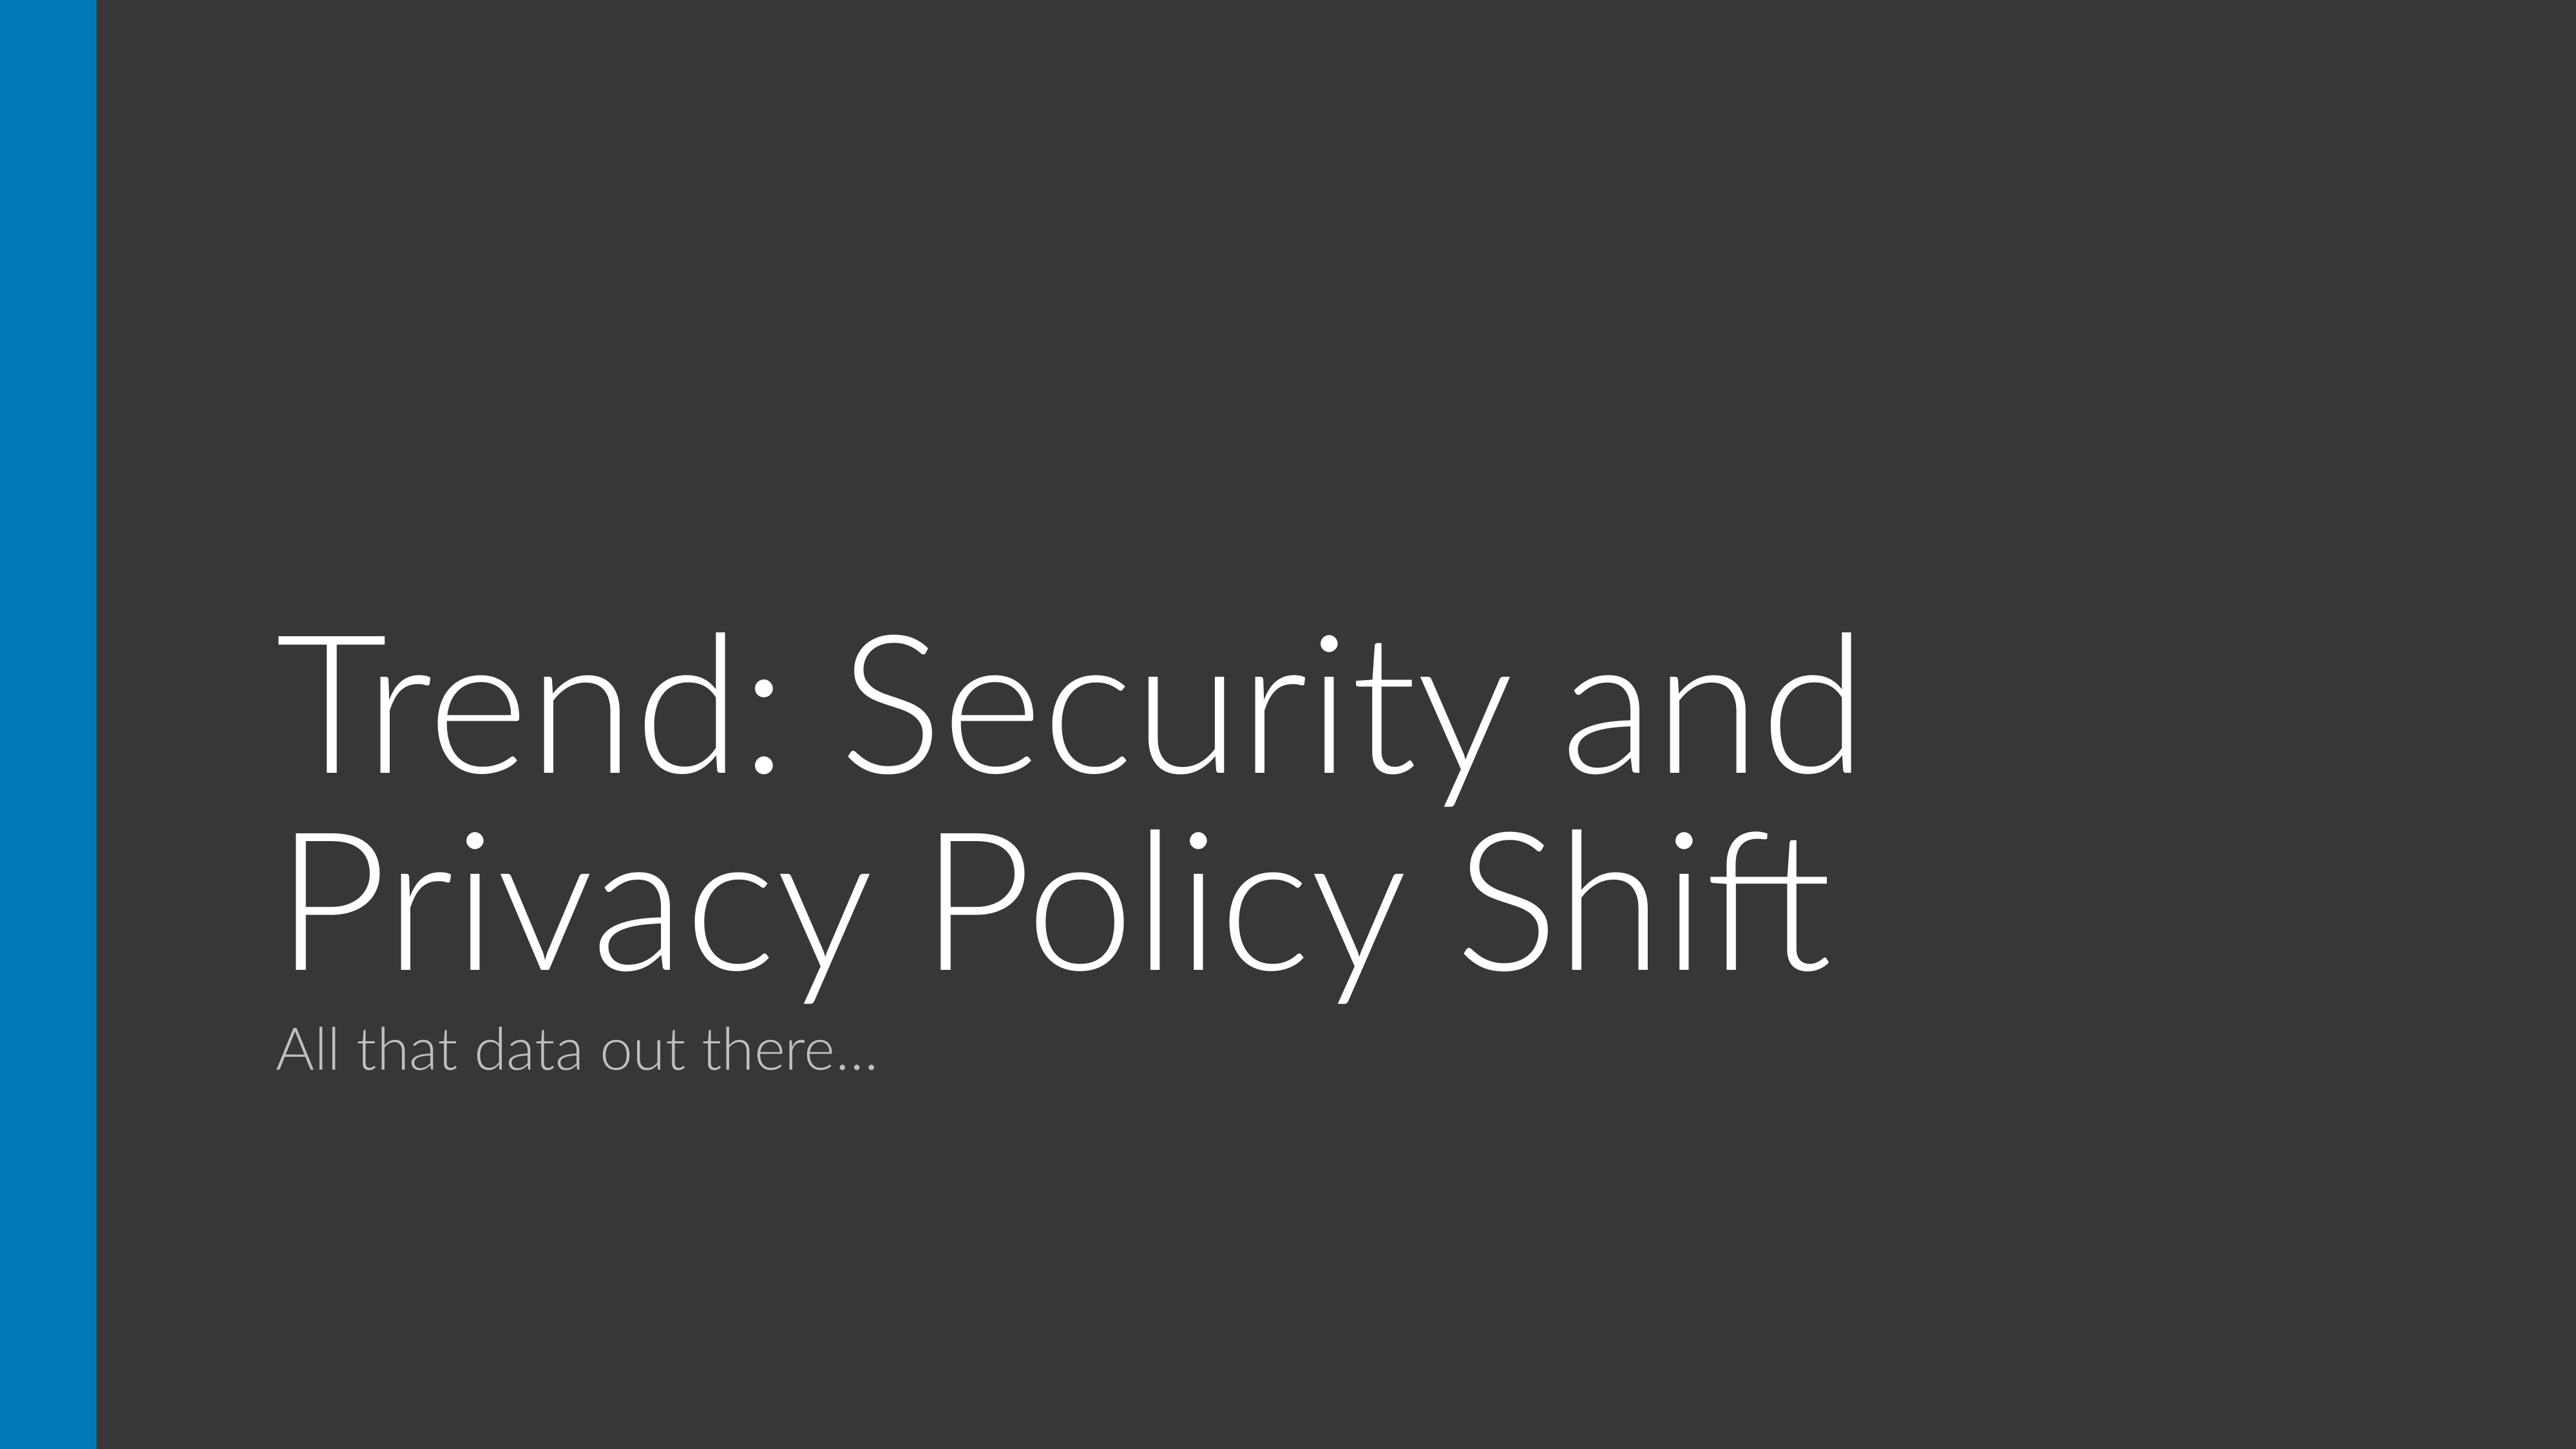

# Trend: Security and Privacy Policy Shift
All that data out there…